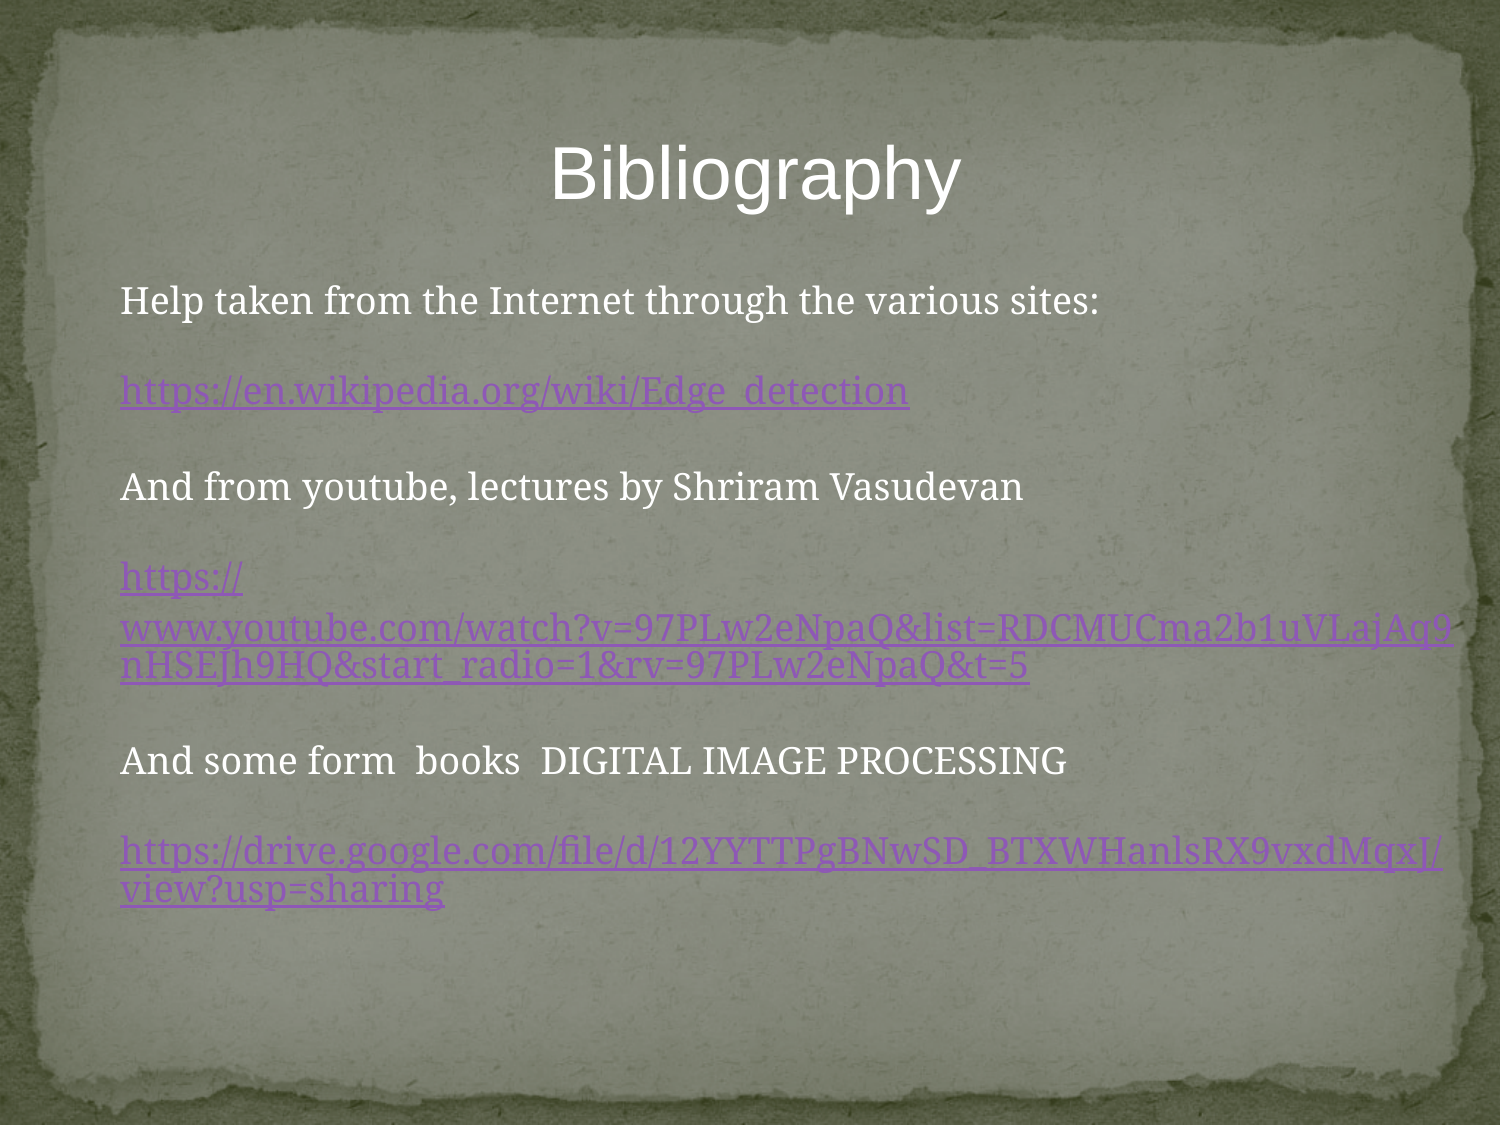

Bibliography
Help taken from the Internet through the various sites:

https://en.wikipedia.org/wiki/Edge_detection

And from youtube, lectures by Shriram Vasudevan

https://www.youtube.com/watch?v=97PLw2eNpaQ&list=RDCMUCma2b1uVLajAq9nHSEJh9HQ&start_radio=1&rv=97PLw2eNpaQ&t=5

And some form  books  DIGITAL IMAGE PROCESSING

https://drive.google.com/file/d/12YYTTPgBNwSD_BTXWHanlsRX9vxdMqxJ/view?usp=sharing